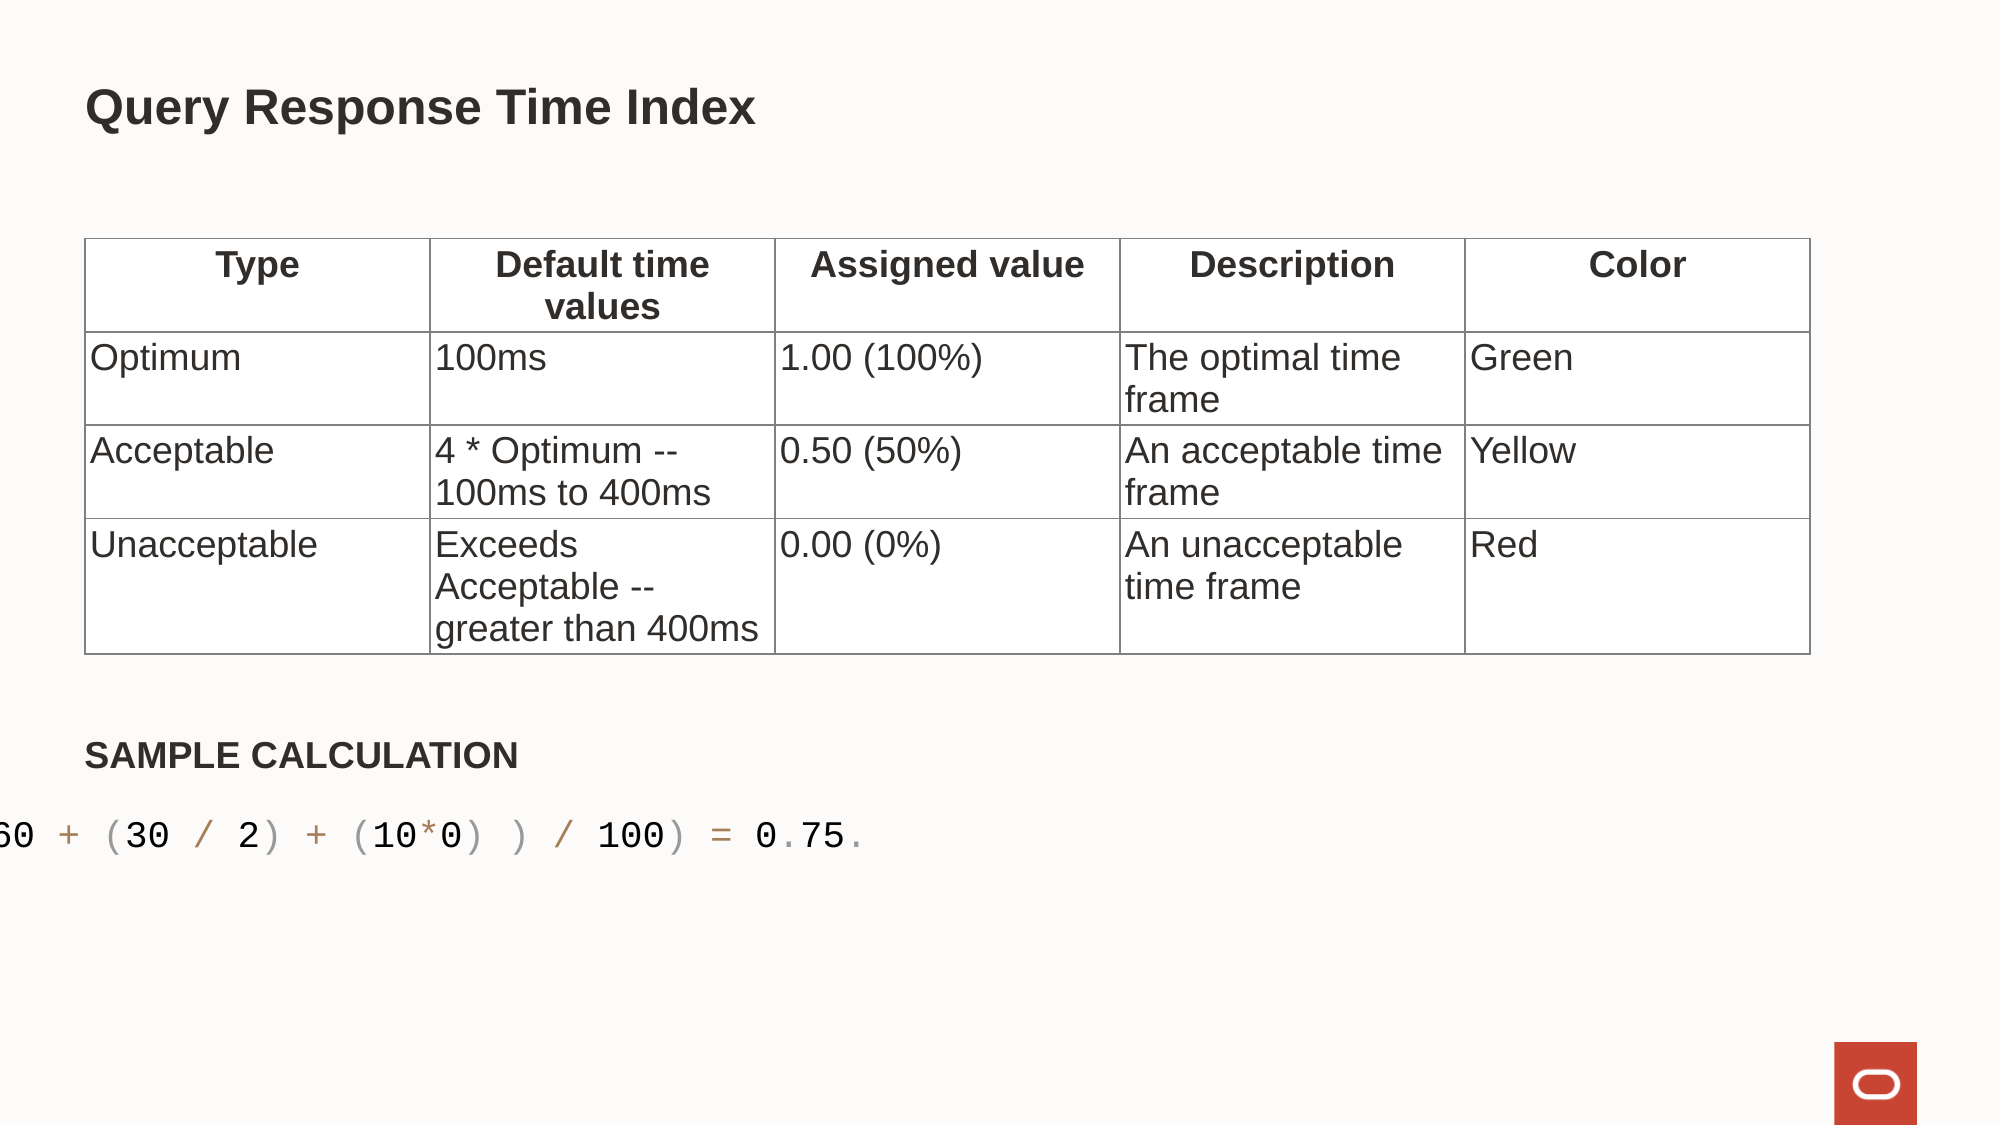

# Query Response Time Index
| Type | Default time values | Assigned value | Description | Color |
| --- | --- | --- | --- | --- |
| Optimum | 100ms | 1.00 (100%) | The optimal time frame | Green |
| Acceptable | 4 \* Optimum -- 100ms to 400ms | 0.50 (50%) | An acceptable time frame | Yellow |
| Unacceptable | Exceeds Acceptable -- greater than 400ms | 0.00 (0%) | An unacceptable time frame | Red |
SAMPLE CALCULATION
( (60 + (30 / 2) + (10*0) ) / 100) = 0.75.